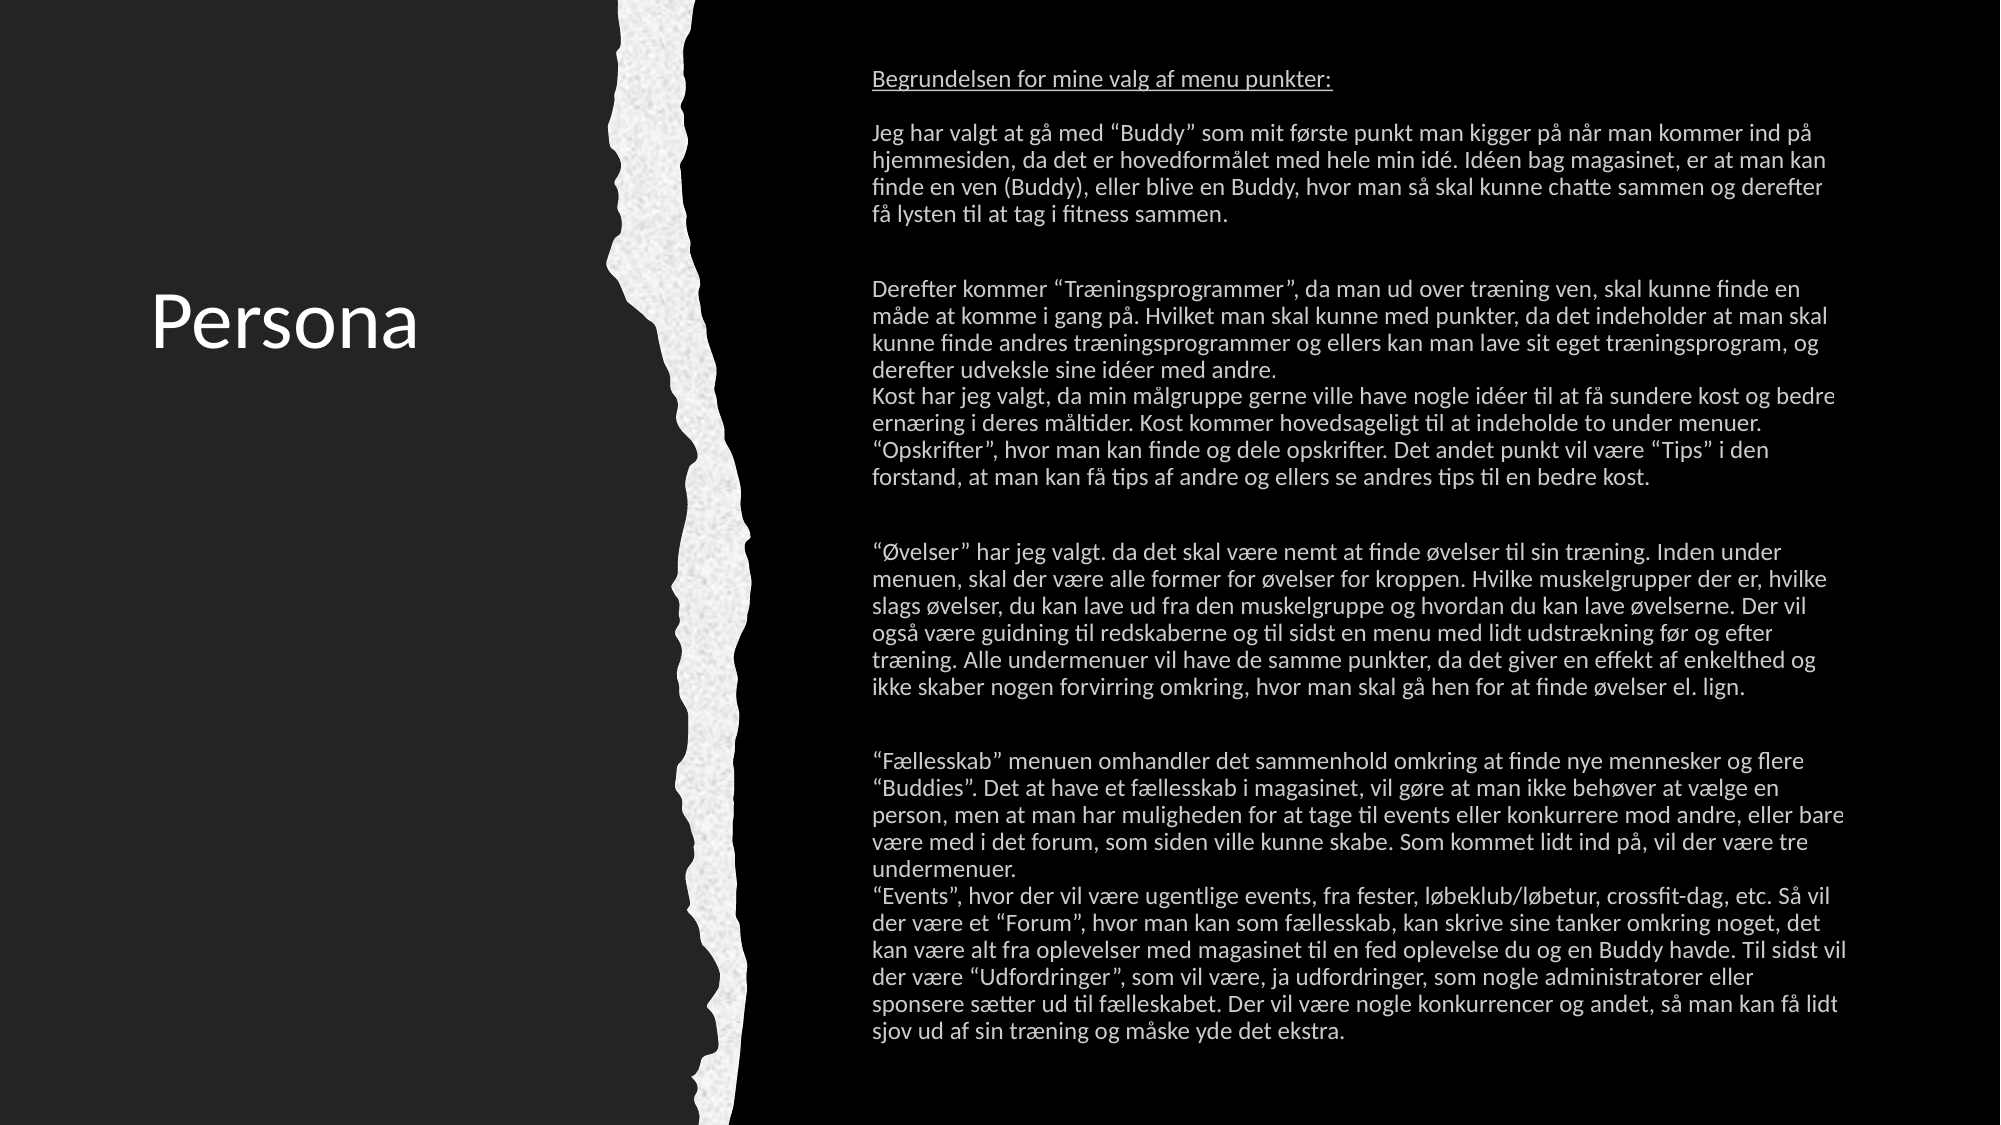

Begrundelsen for mine valg af menu punkter:
Jeg har valgt at gå med “Buddy” som mit første punkt man kigger på når man kommer ind på hjemmesiden, da det er hovedformålet med hele min idé. Idéen bag magasinet, er at man kan finde en ven (Buddy), eller blive en Buddy, hvor man så skal kunne chatte sammen og derefter få lysten til at tag i fitness sammen.
Derefter kommer “Træningsprogrammer”, da man ud over træning ven, skal kunne finde en måde at komme i gang på. Hvilket man skal kunne med punkter, da det indeholder at man skal kunne finde andres træningsprogrammer og ellers kan man lave sit eget træningsprogram, og derefter udveksle sine idéer med andre.
Kost har jeg valgt, da min målgruppe gerne ville have nogle idéer til at få sundere kost og bedre ernæring i deres måltider. Kost kommer hovedsageligt til at indeholde to under menuer. “Opskrifter”, hvor man kan finde og dele opskrifter. Det andet punkt vil være “Tips” i den forstand, at man kan få tips af andre og ellers se andres tips til en bedre kost.
“Øvelser” har jeg valgt. da det skal være nemt at finde øvelser til sin træning. Inden under menuen, skal der være alle former for øvelser for kroppen. Hvilke muskelgrupper der er, hvilke slags øvelser, du kan lave ud fra den muskelgruppe og hvordan du kan lave øvelserne. Der vil også være guidning til redskaberne og til sidst en menu med lidt udstrækning før og efter træning. Alle undermenuer vil have de samme punkter, da det giver en effekt af enkelthed og ikke skaber nogen forvirring omkring, hvor man skal gå hen for at finde øvelser el. lign.
“Fællesskab” menuen omhandler det sammenhold omkring at finde nye mennesker og flere “Buddies”. Det at have et fællesskab i magasinet, vil gøre at man ikke behøver at vælge en person, men at man har muligheden for at tage til events eller konkurrere mod andre, eller bare være med i det forum, som siden ville kunne skabe. Som kommet lidt ind på, vil der være tre undermenuer.
“Events”, hvor der vil være ugentlige events, fra fester, løbeklub/løbetur, crossfit-dag, etc. Så vil der være et “Forum”, hvor man kan som fællesskab, kan skrive sine tanker omkring noget, det kan være alt fra oplevelser med magasinet til en fed oplevelse du og en Buddy havde. Til sidst vil der være “Udfordringer”, som vil være, ja udfordringer, som nogle administratorer eller sponsere sætter ud til fælleskabet. Der vil være nogle konkurrencer og andet, så man kan få lidt sjov ud af sin træning og måske yde det ekstra.
# Persona